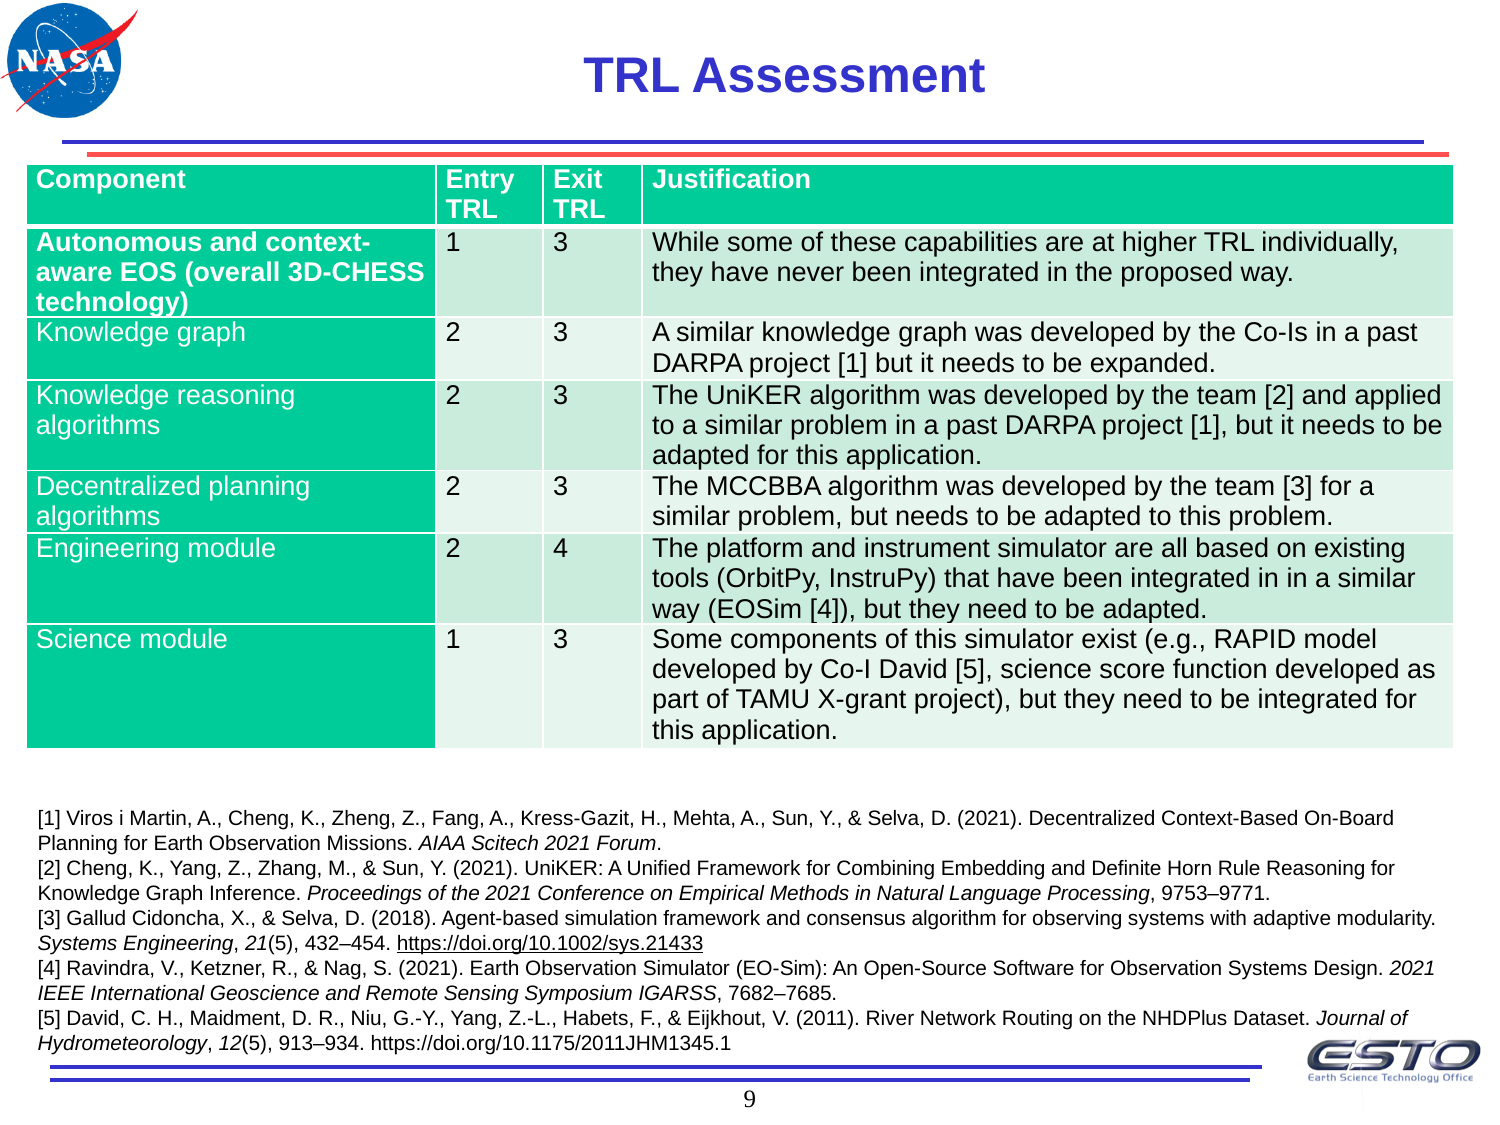

# TRL Assessment
| Component | Entry TRL | Exit TRL | Justification |
| --- | --- | --- | --- |
| Autonomous and context-aware EOS (overall 3D-CHESS technology) | 1 | 3 | While some of these capabilities are at higher TRL individually, they have never been integrated in the proposed way. |
| Knowledge graph | 2 | 3 | A similar knowledge graph was developed by the Co-Is in a past DARPA project [1] but it needs to be expanded. |
| Knowledge reasoning algorithms | 2 | 3 | The UniKER algorithm was developed by the team [2] and applied to a similar problem in a past DARPA project [1], but it needs to be adapted for this application. |
| Decentralized planning algorithms | 2 | 3 | The MCCBBA algorithm was developed by the team [3] for a similar problem, but needs to be adapted to this problem. |
| Engineering module | 2 | 4 | The platform and instrument simulator are all based on existing tools (OrbitPy, InstruPy) that have been integrated in in a similar way (EOSim [4]), but they need to be adapted. |
| Science module | 1 | 3 | Some components of this simulator exist (e.g., RAPID model developed by Co-I David [5], science score function developed as part of TAMU X-grant project), but they need to be integrated for this application. |
[1] Viros i Martin, A., Cheng, K., Zheng, Z., Fang, A., Kress-Gazit, H., Mehta, A., Sun, Y., & Selva, D. (2021). Decentralized Context-Based On-Board Planning for Earth Observation Missions. AIAA Scitech 2021 Forum.
[2] Cheng, K., Yang, Z., Zhang, M., & Sun, Y. (2021). UniKER: A Unified Framework for Combining Embedding and Definite Horn Rule Reasoning for Knowledge Graph Inference. Proceedings of the 2021 Conference on Empirical Methods in Natural Language Processing, 9753–9771.
[3] Gallud Cidoncha, X., & Selva, D. (2018). Agent-based simulation framework and consensus algorithm for observing systems with adaptive modularity. Systems Engineering, 21(5), 432–454. https://doi.org/10.1002/sys.21433
[4] Ravindra, V., Ketzner, R., & Nag, S. (2021). Earth Observation Simulator (EO-Sim): An Open-Source Software for Observation Systems Design. 2021 IEEE International Geoscience and Remote Sensing Symposium IGARSS, 7682–7685.
[5] David, C. H., Maidment, D. R., Niu, G.-Y., Yang, Z.-L., Habets, F., & Eijkhout, V. (2011). River Network Routing on the NHDPlus Dataset. Journal of Hydrometeorology, 12(5), 913–934. https://doi.org/10.1175/2011JHM1345.1